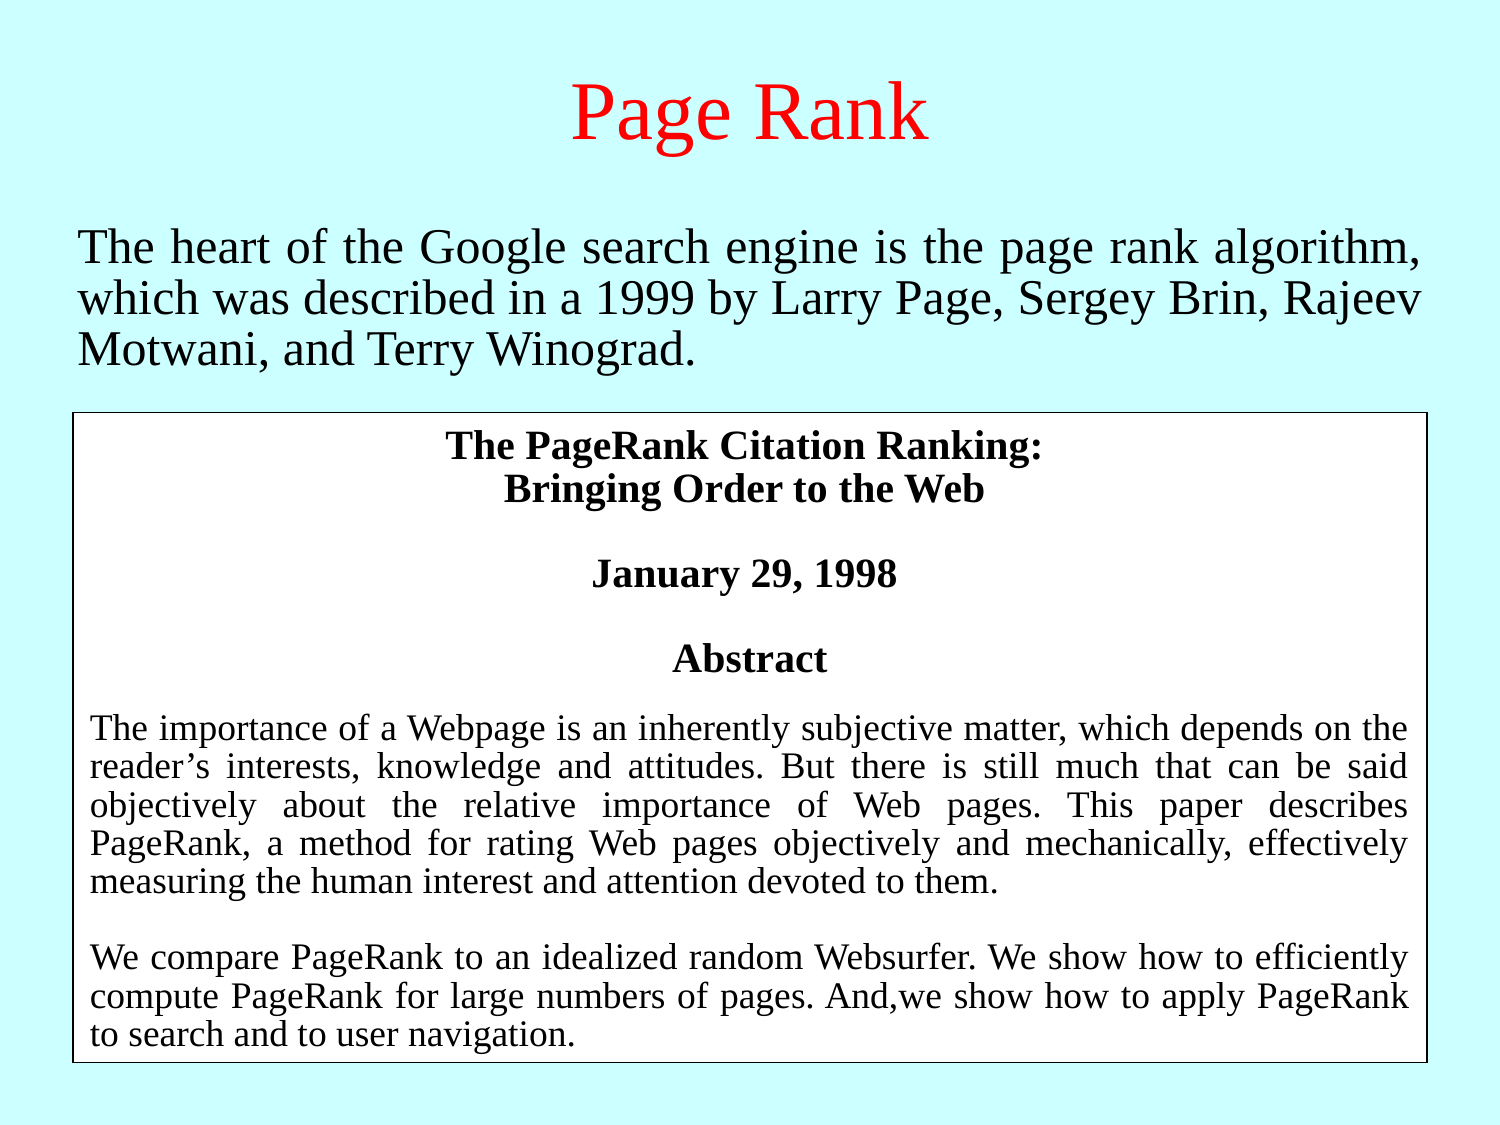

# Page Rank
The heart of the Google search engine is the page rank algorithm, which was described in a 1999 by Larry Page, Sergey Brin, Rajeev Motwani, and Terry Winograd.

The PageRank Citation Ranking:
Bringing Order to the Web

January 29, 1998

Abstract
The importance of a Webpage is an inherently subjective matter, which depends on the reader’s interests, knowledge and attitudes. But there is still much that can be said objectively about the relative importance of Web pages. This paper describes PageRank, a method for rating Web pages objectively and mechanically, effectively measuring the human interest and attention devoted to them.

We compare PageRank to an idealized random Websurfer. We show how to efficiently compute PageRank for large numbers of pages. And,we show how to apply PageRank to search and to user navigation.